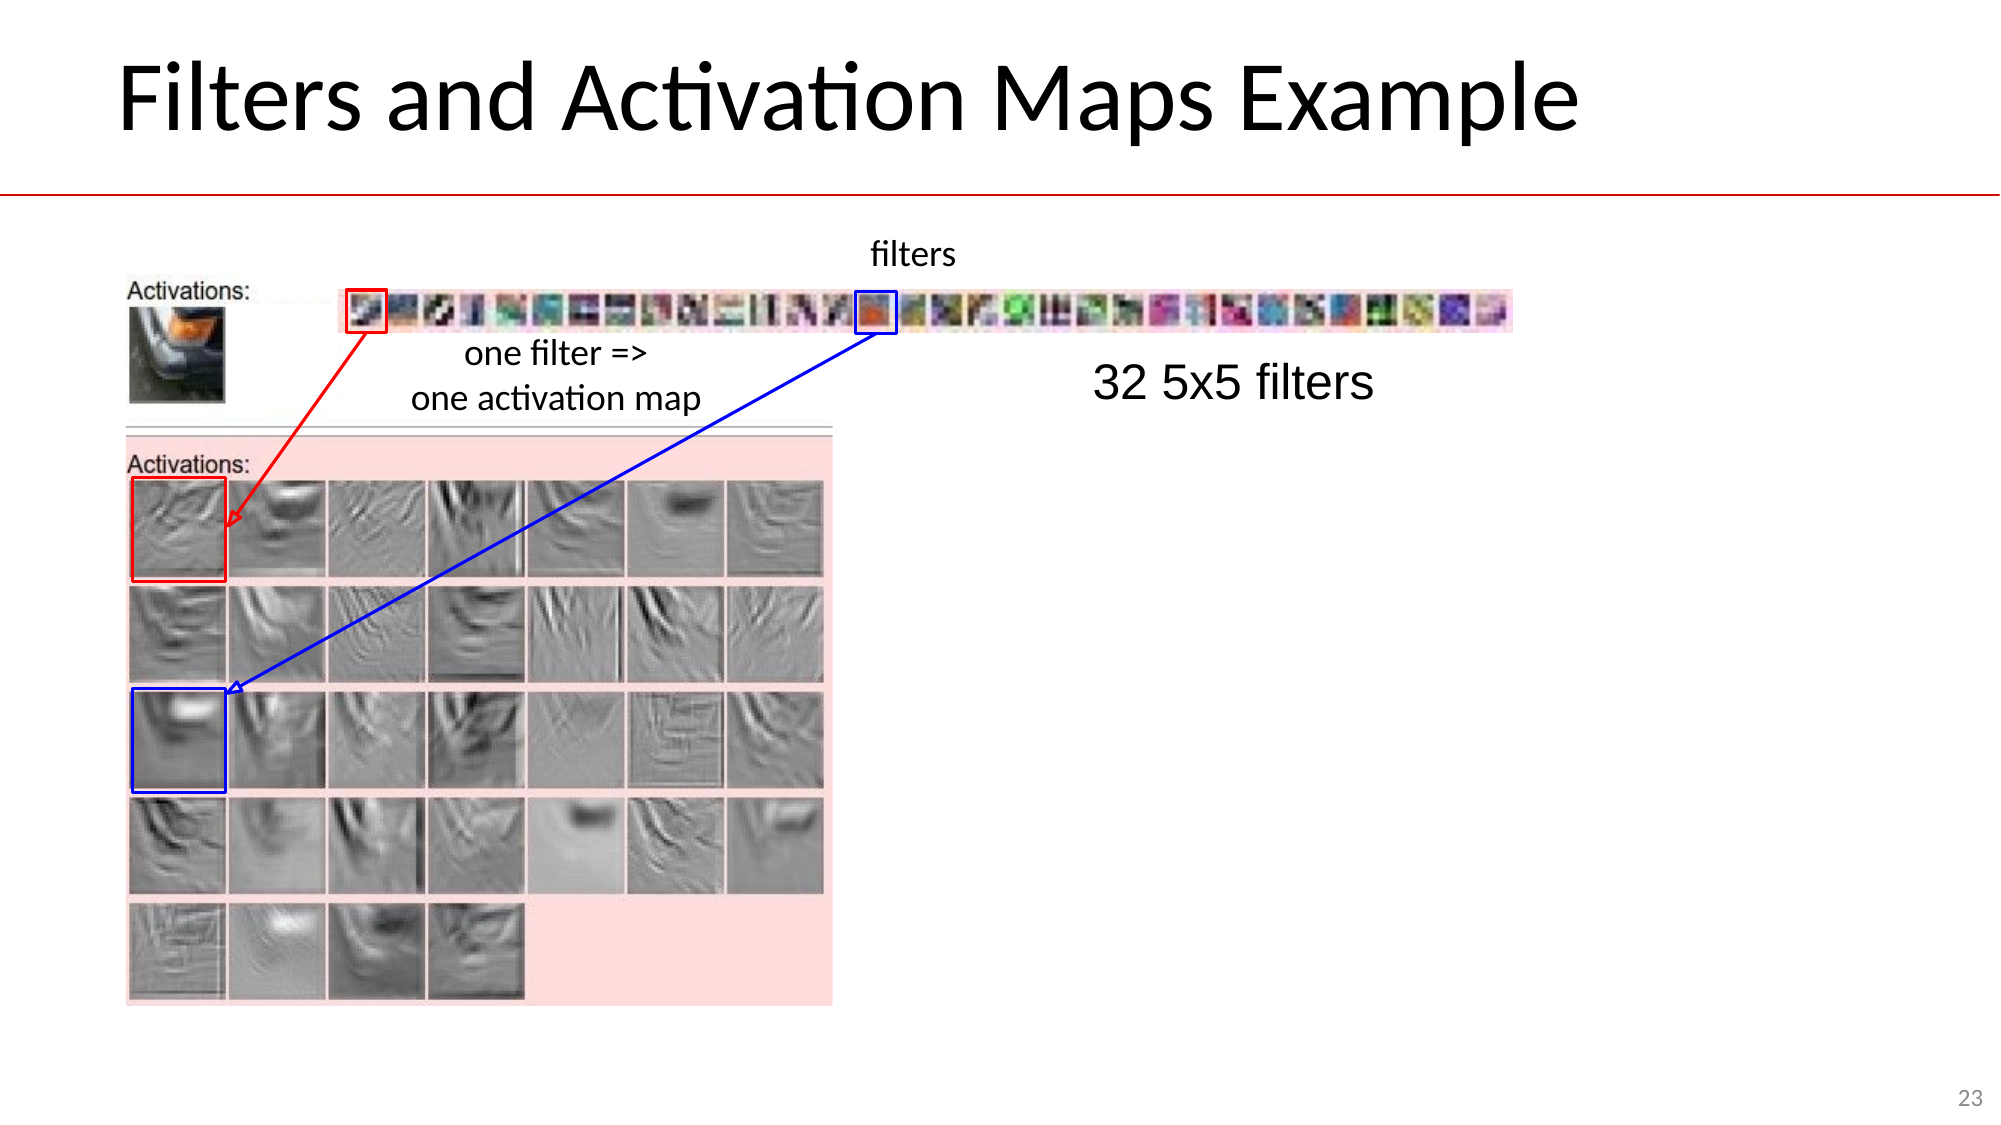

# Filters and Activation Maps Example

filters

one filter =>
one activation map

32 5x5 filters

23